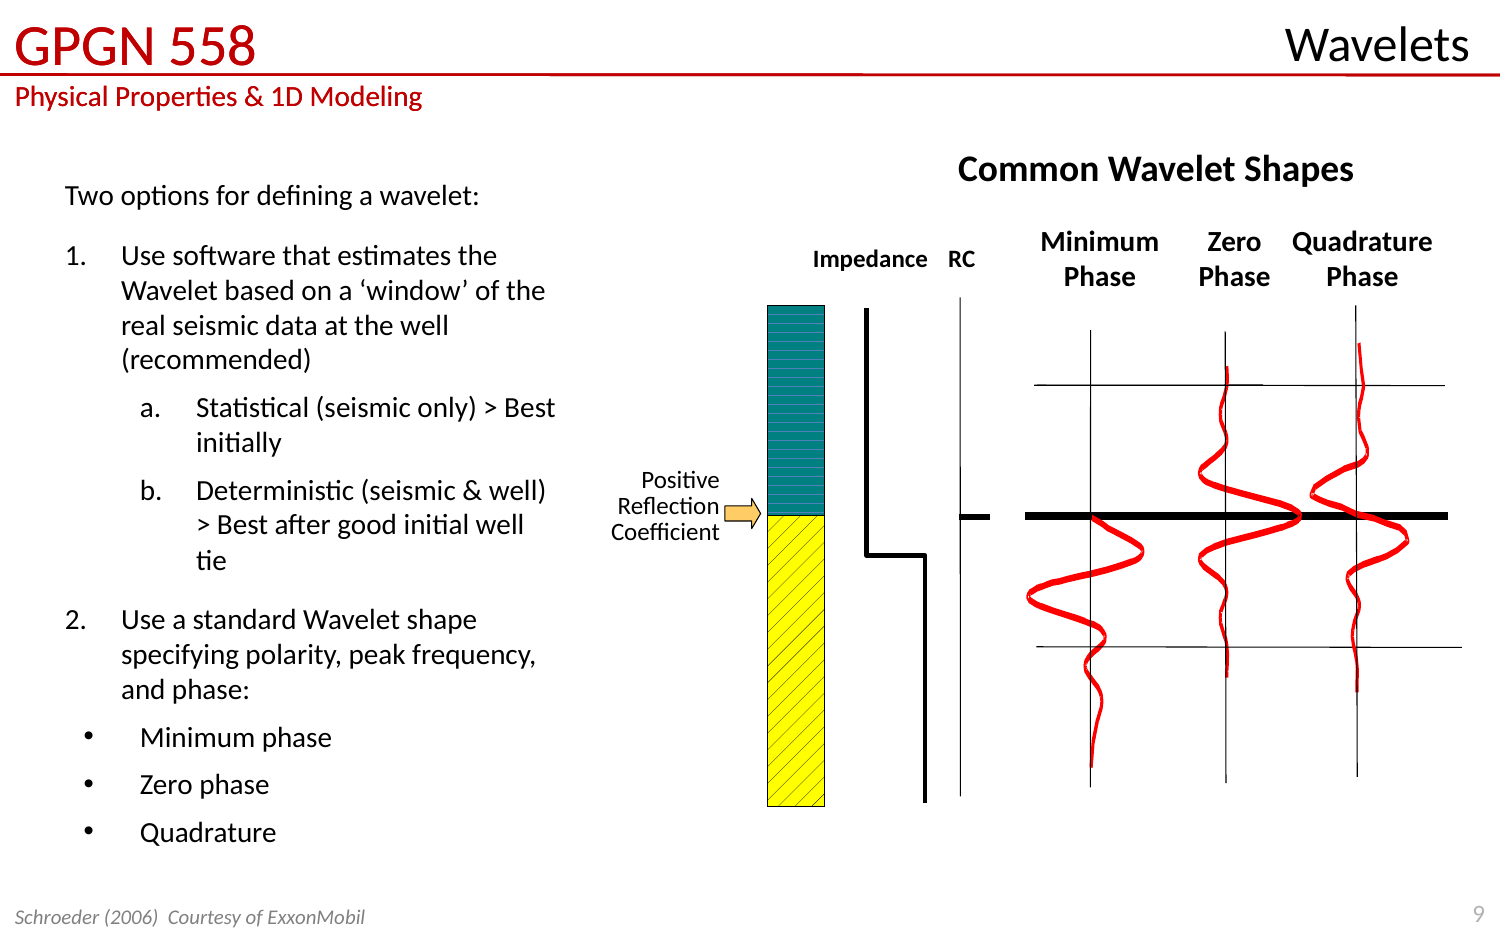

# Wavelets
Common Wavelet Shapes
Two options for defining a wavelet:
Use software that estimates the Wavelet based on a ‘window’ of the real seismic data at the well (recommended)
Statistical (seismic only) > Best initially
Deterministic (seismic & well) > Best after good initial well tie
Use a standard Wavelet shape specifying polarity, peak frequency, and phase:
Minimum phase
Zero phase
Quadrature
Minimum Phase
Zero Phase
Quadrature
Phase
Impedance
RC

Positive
Reflection
Coefficient
9
Schroeder (2006)  Courtesy of ExxonMobil